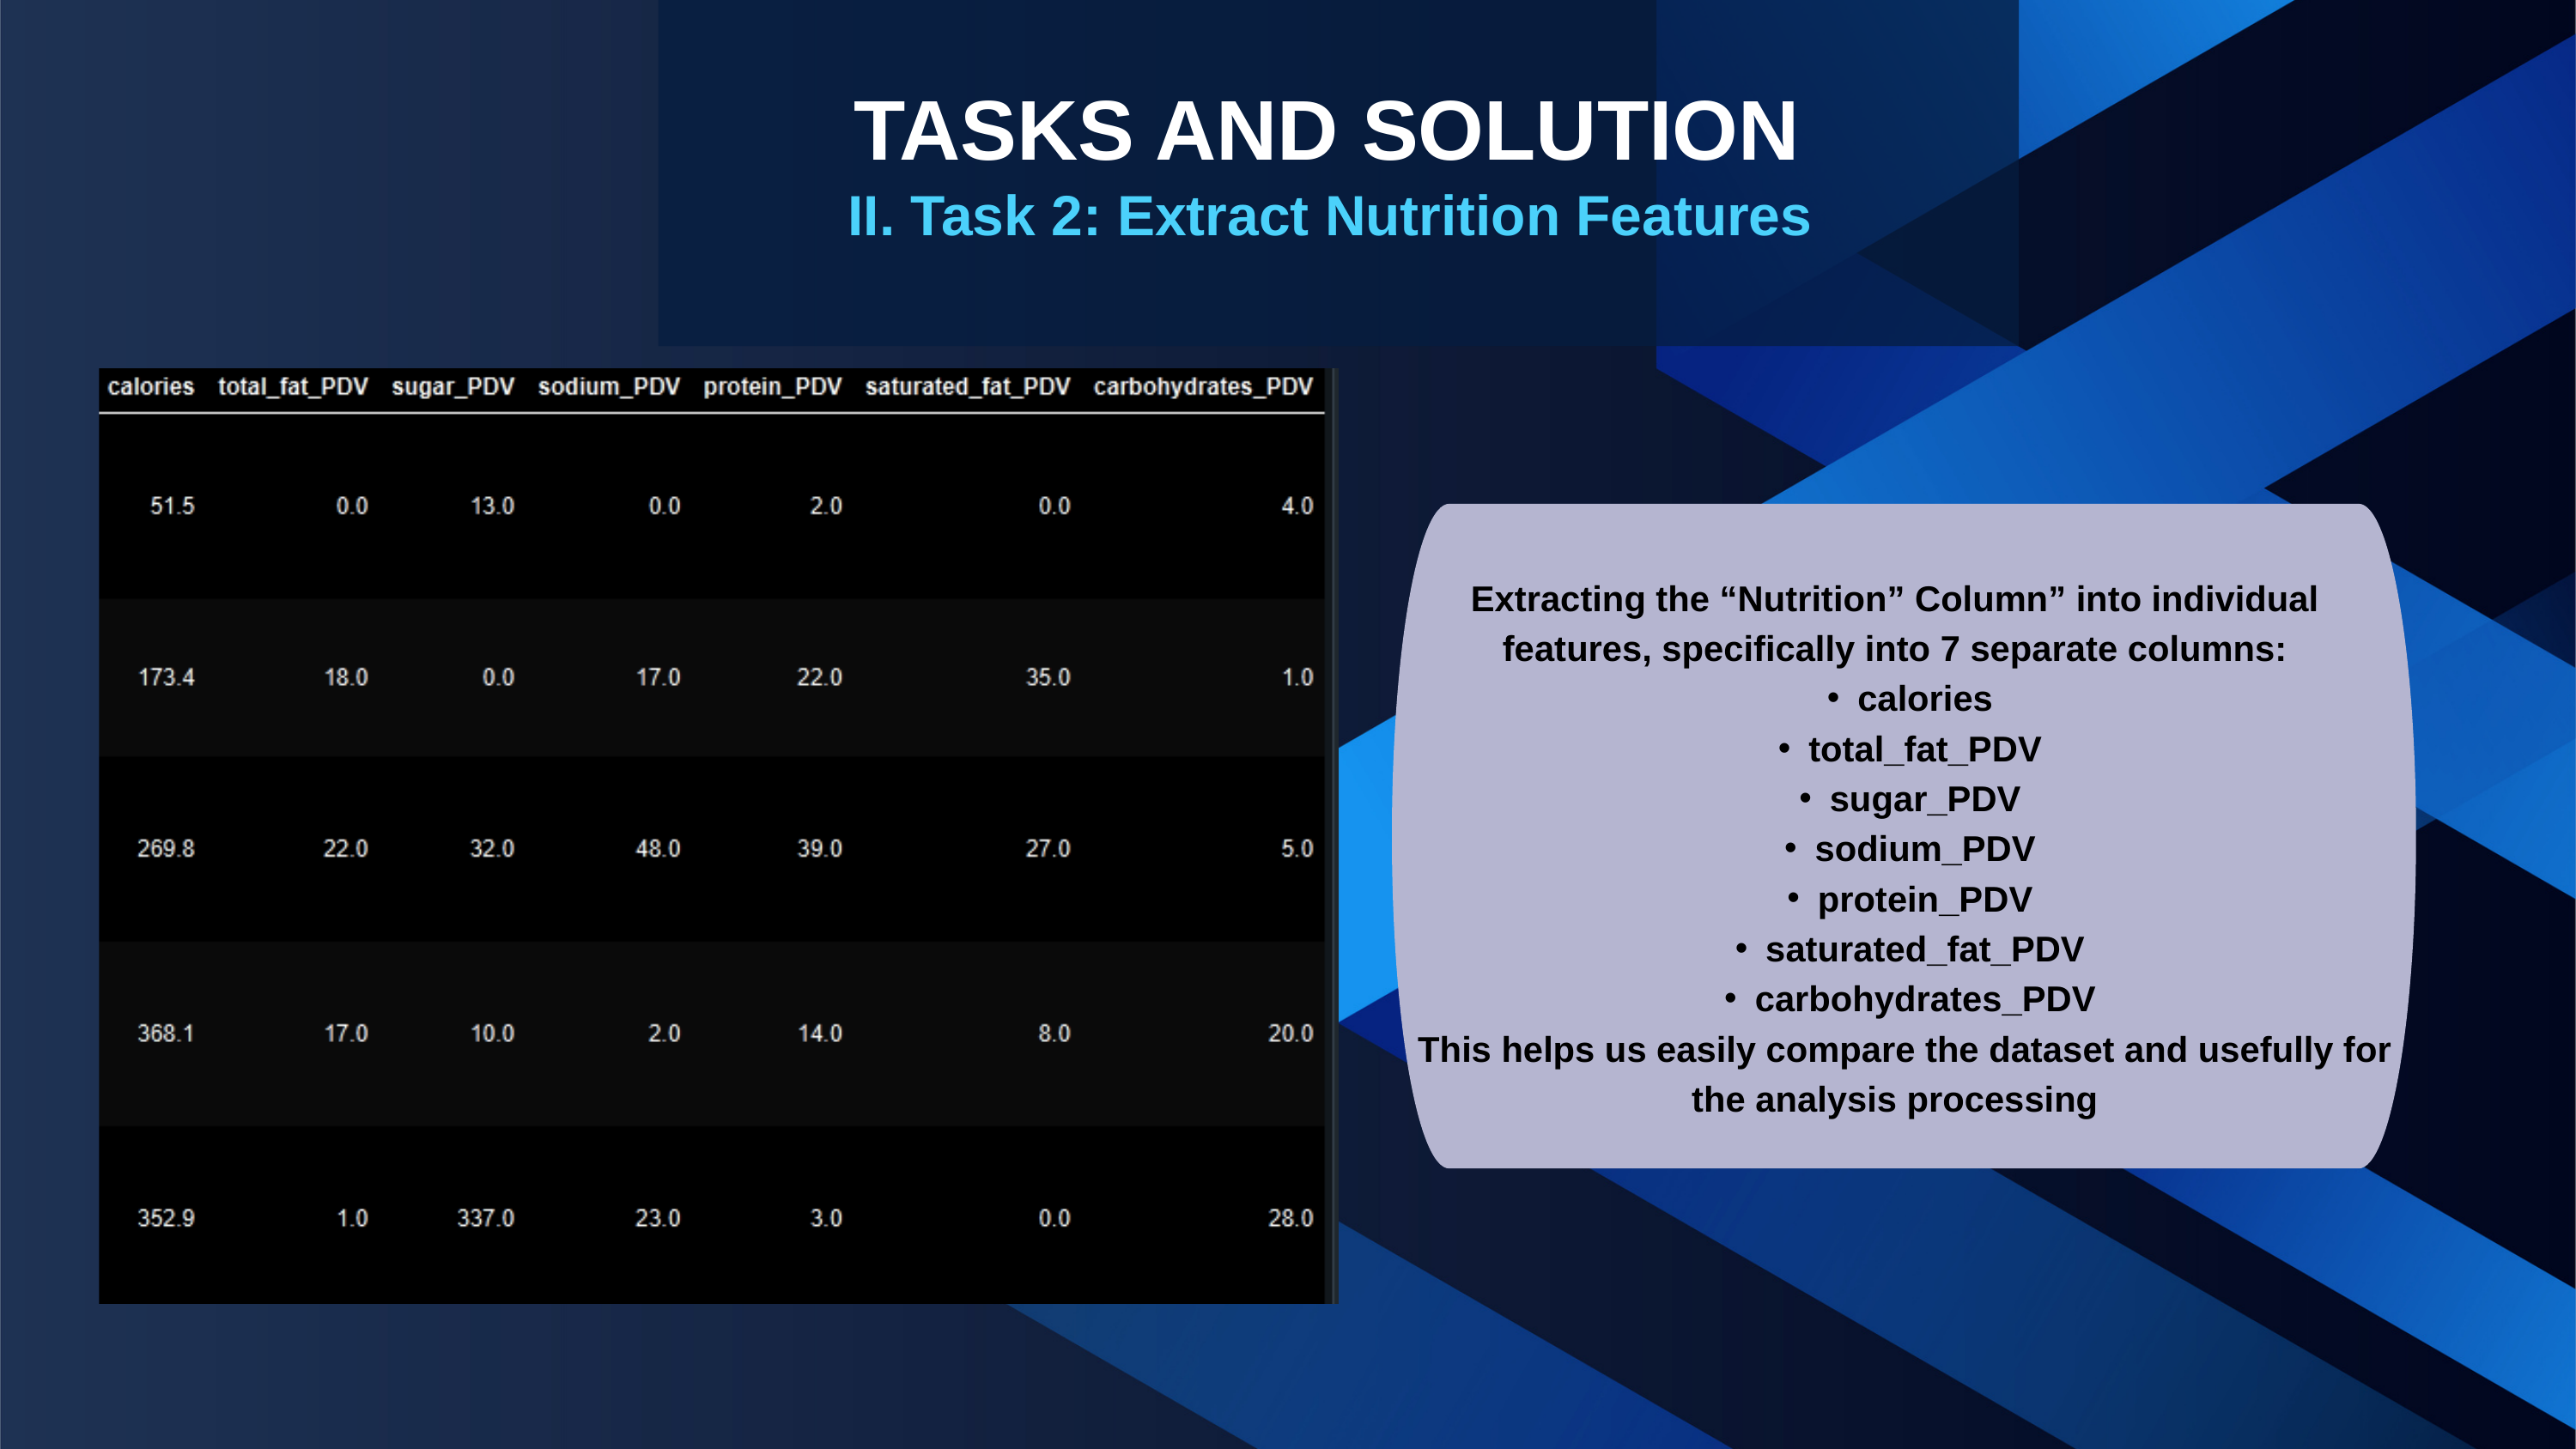

TASKS AND SOLUTION
II. Task 2: Extract Nutrition Features

Extracting the “Nutrition” Column” into individual features, specifically into 7 separate columns:
calories
total_fat_PDV
sugar_PDV
sodium_PDV
protein_PDV
saturated_fat_PDV
carbohydrates_PDV
  This helps us easily compare the dataset and usefully for the analysis processing